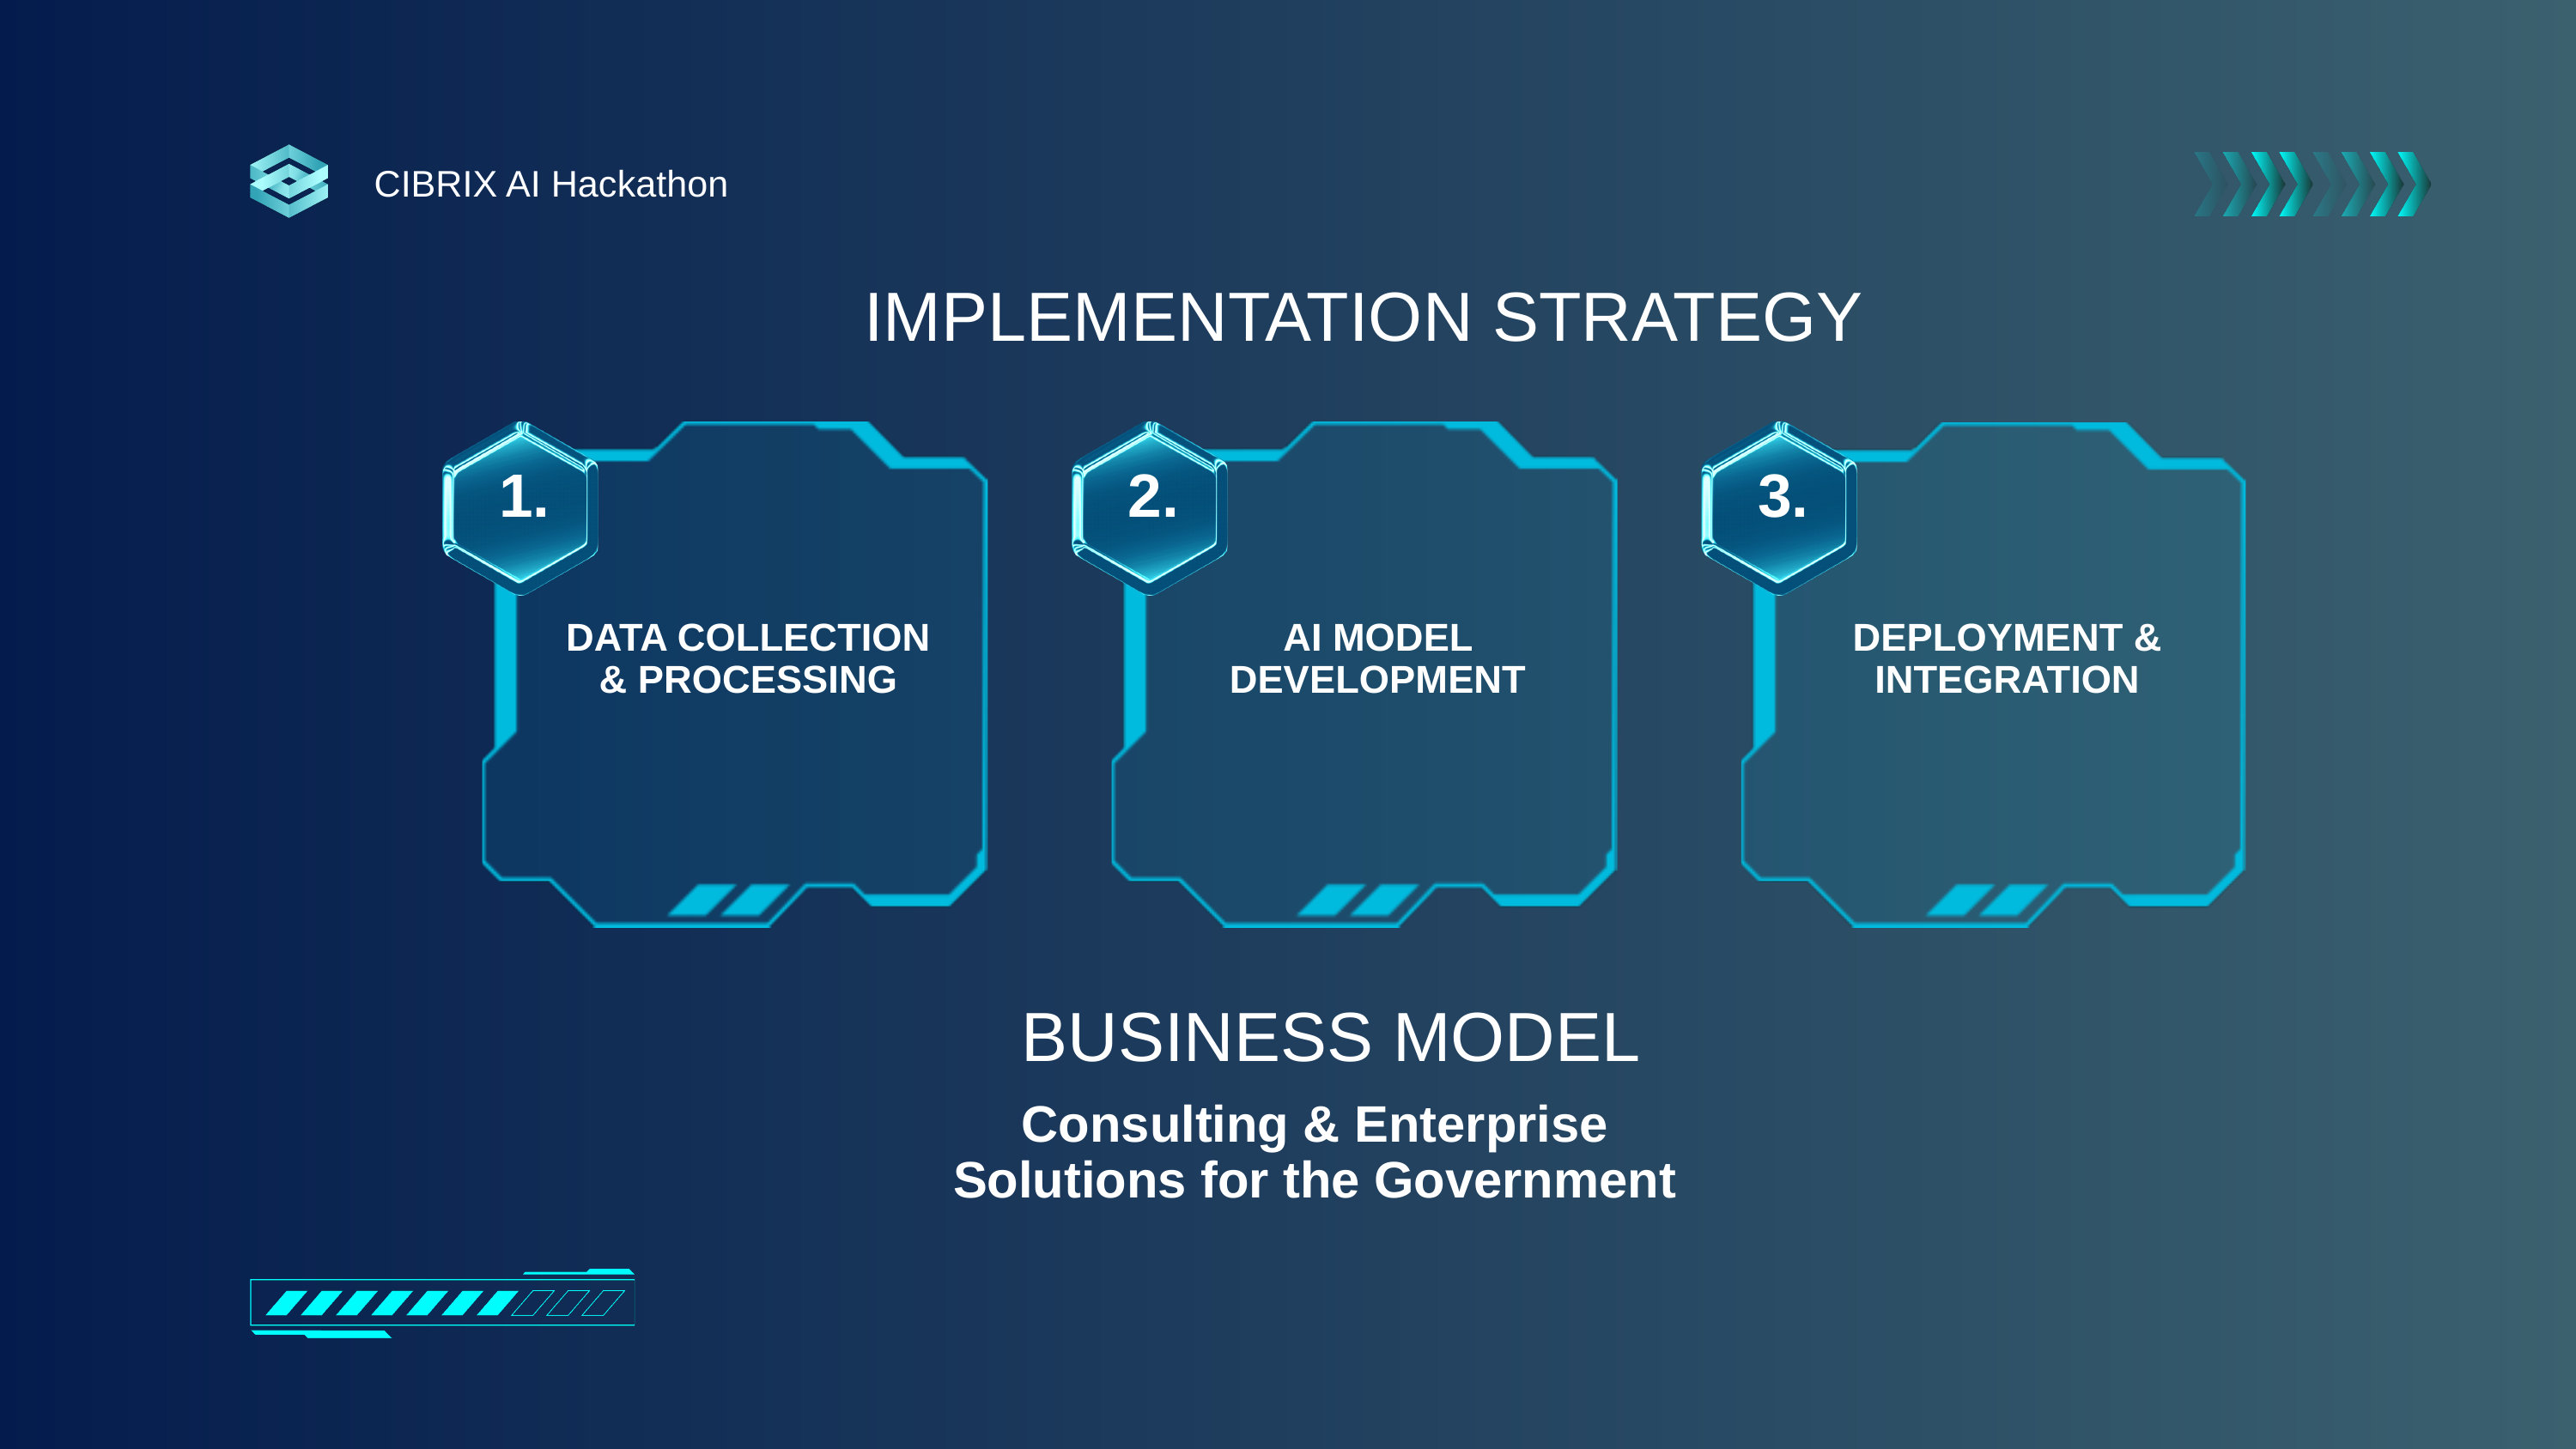

CIBRIX AI Hackathon
IMPLEMENTATION STRATEGY

1.
2.
3.
DATA COLLECTION & PROCESSING
AI MODEL DEVELOPMENT
DEPLOYMENT & INTEGRATION
BUSINESS MODEL
Consulting & Enterprise Solutions for the Government